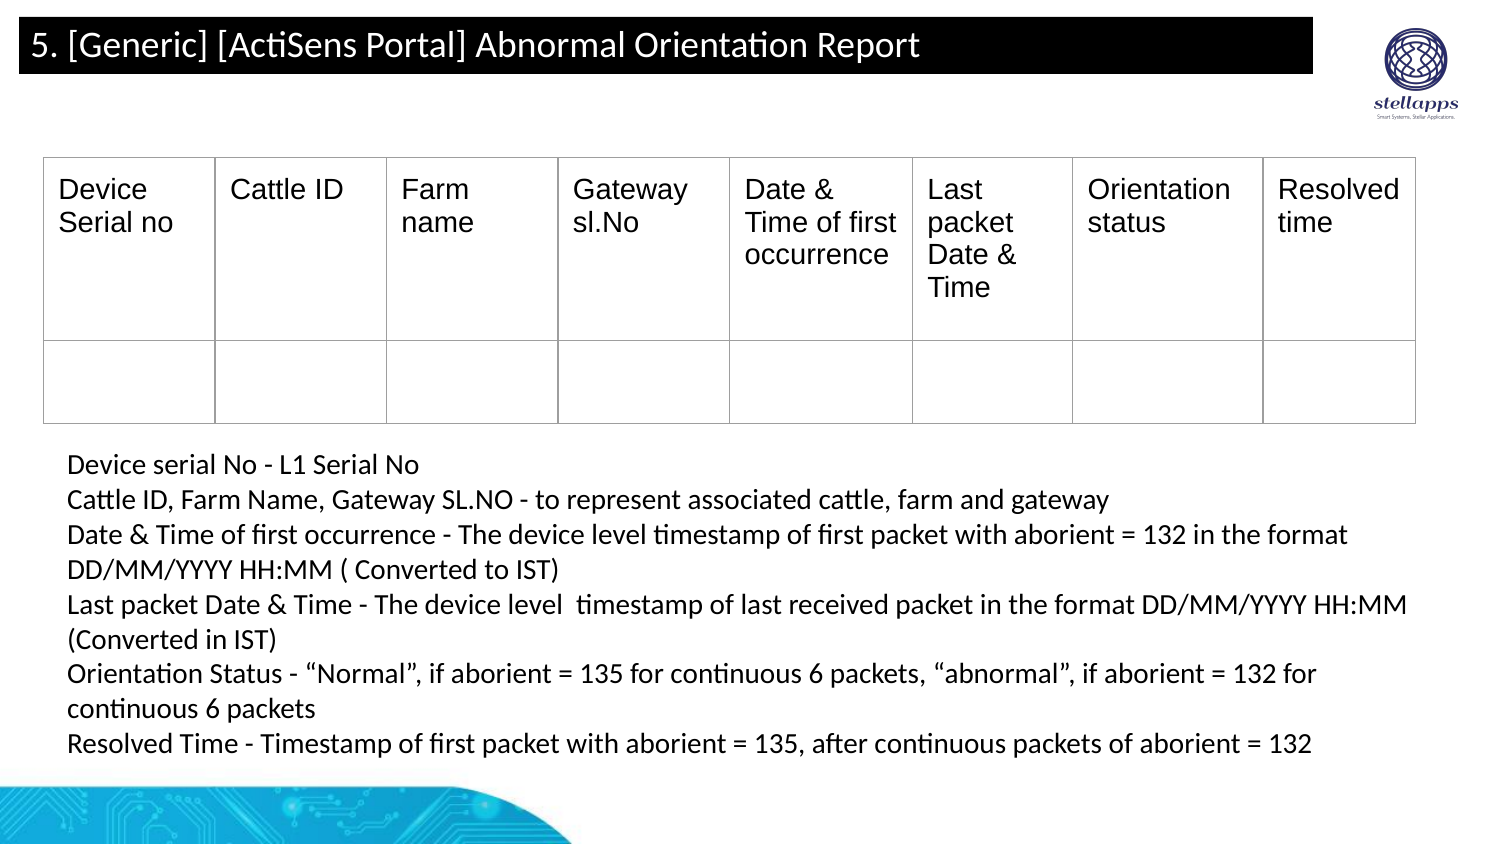

# 5. [Generic] [ActiSens Portal] Abnormal Orientation Report
| Device Serial no | Cattle ID | Farm name | Gateway sl.No | Date & Time of first occurrence | Last packet Date & Time | Orientation status | Resolved time |
| --- | --- | --- | --- | --- | --- | --- | --- |
|  |  |  |  |  |  |  |  |
Device serial No - L1 Serial No
Cattle ID, Farm Name, Gateway SL.NO - to represent associated cattle, farm and gateway
Date & Time of first occurrence - The device level timestamp of first packet with aborient = 132 in the format DD/MM/YYYY HH:MM ( Converted to IST)
Last packet Date & Time - The device level  timestamp of last received packet in the format DD/MM/YYYY HH:MM (Converted in IST)
Orientation Status - “Normal”, if aborient = 135 for continuous 6 packets, “abnormal”, if aborient = 132 for continuous 6 packets
Resolved Time - Timestamp of first packet with aborient = 135, after continuous packets of aborient = 132